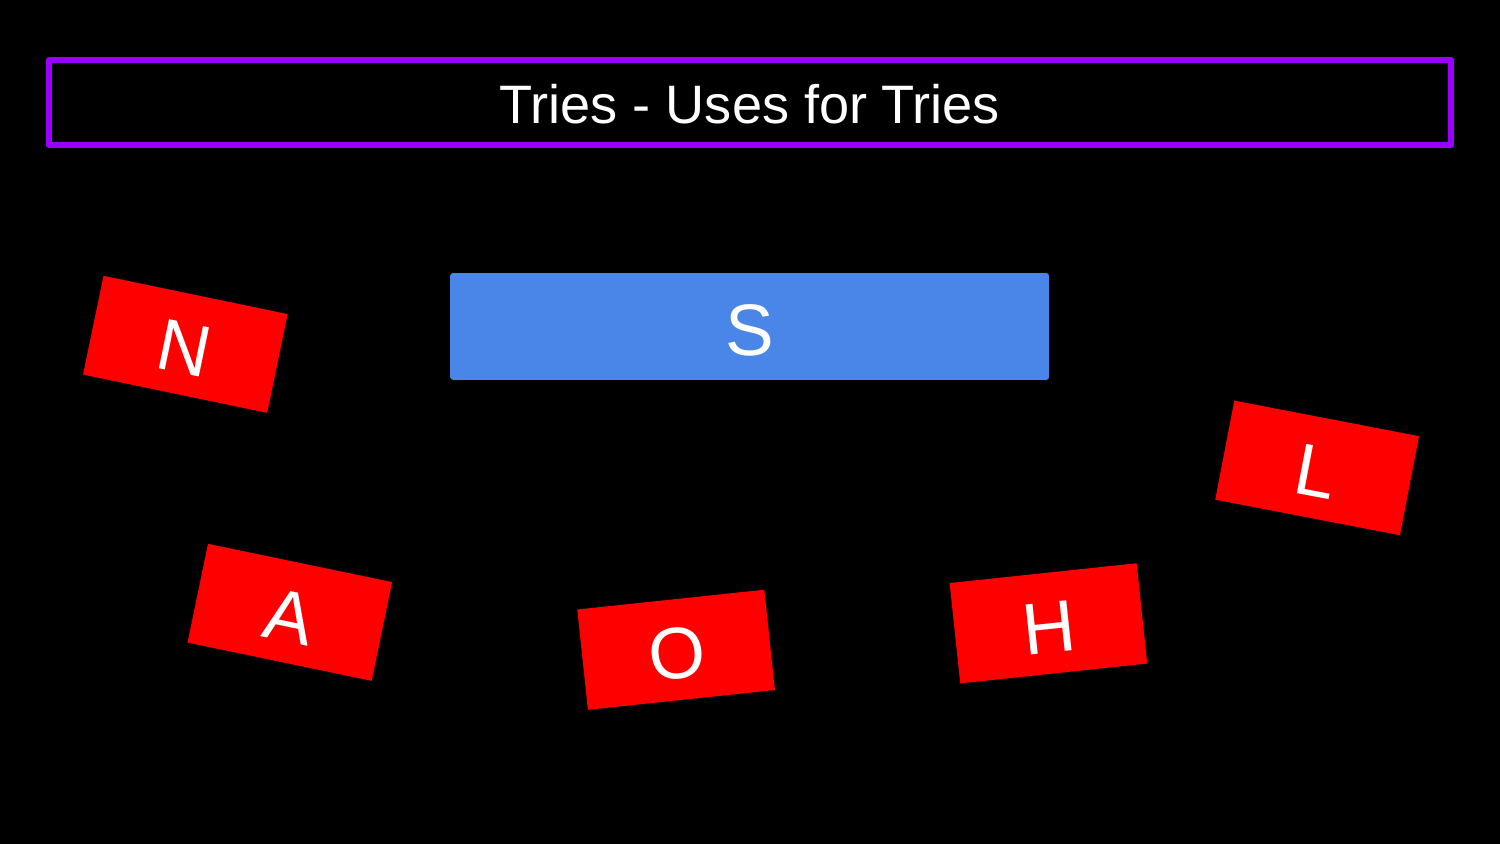

# Tries - Uses for Tries
S
N
L
A
H
O